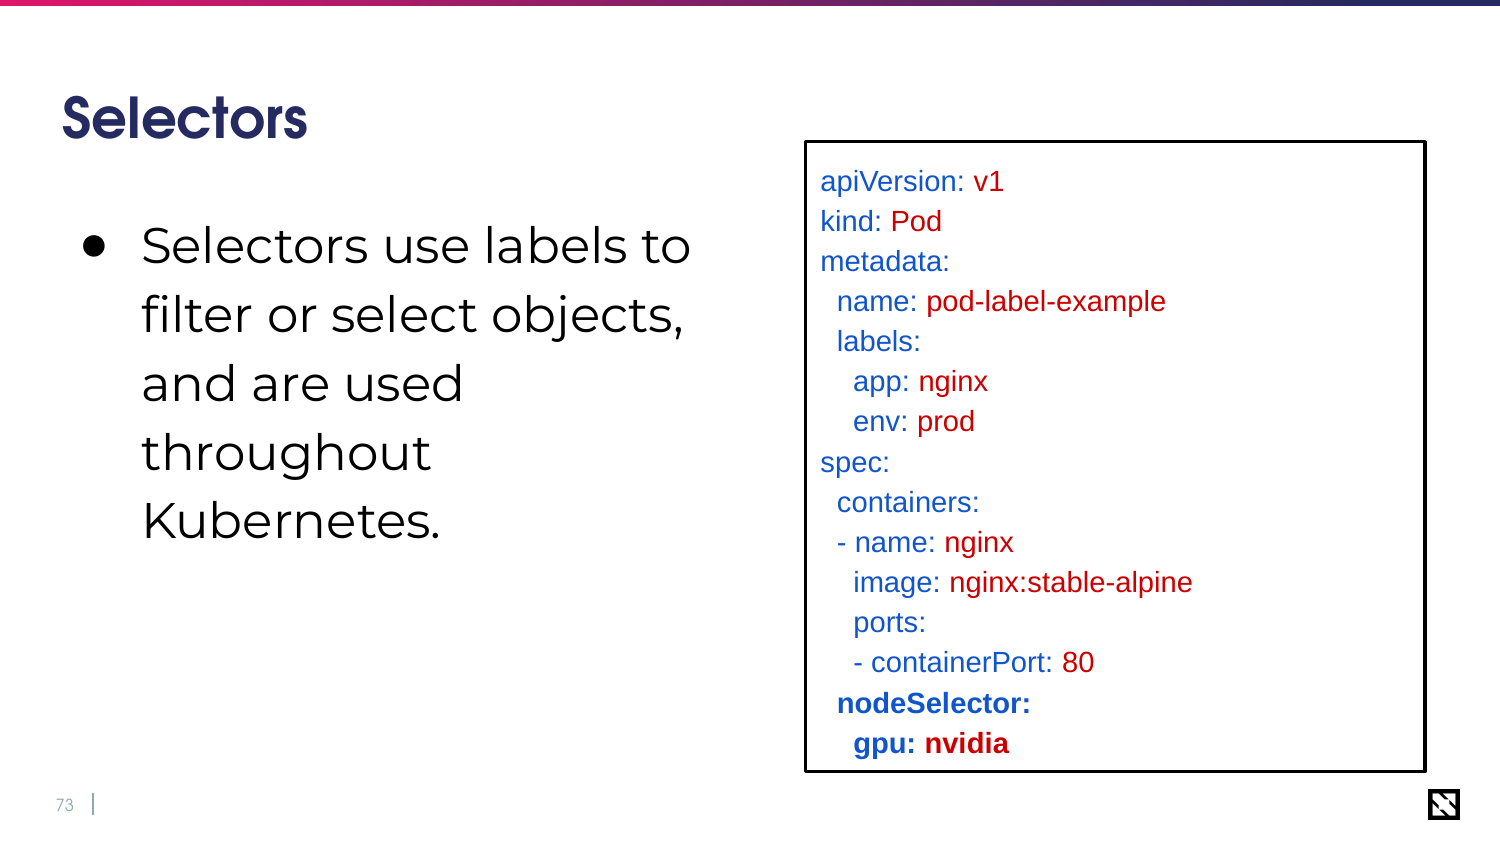

# Selectors
apiVersion: v1
kind: Pod
metadata:
  name: pod-label-example
  labels:
    app: nginx
    env: prod
spec:
  containers:
  - name: nginx
    image: nginx:stable-alpine
    ports:
    - containerPort: 80
  nodeSelector:
    gpu: nvidia
Selectors use labels to filter or select objects, and are used throughout Kubernetes.